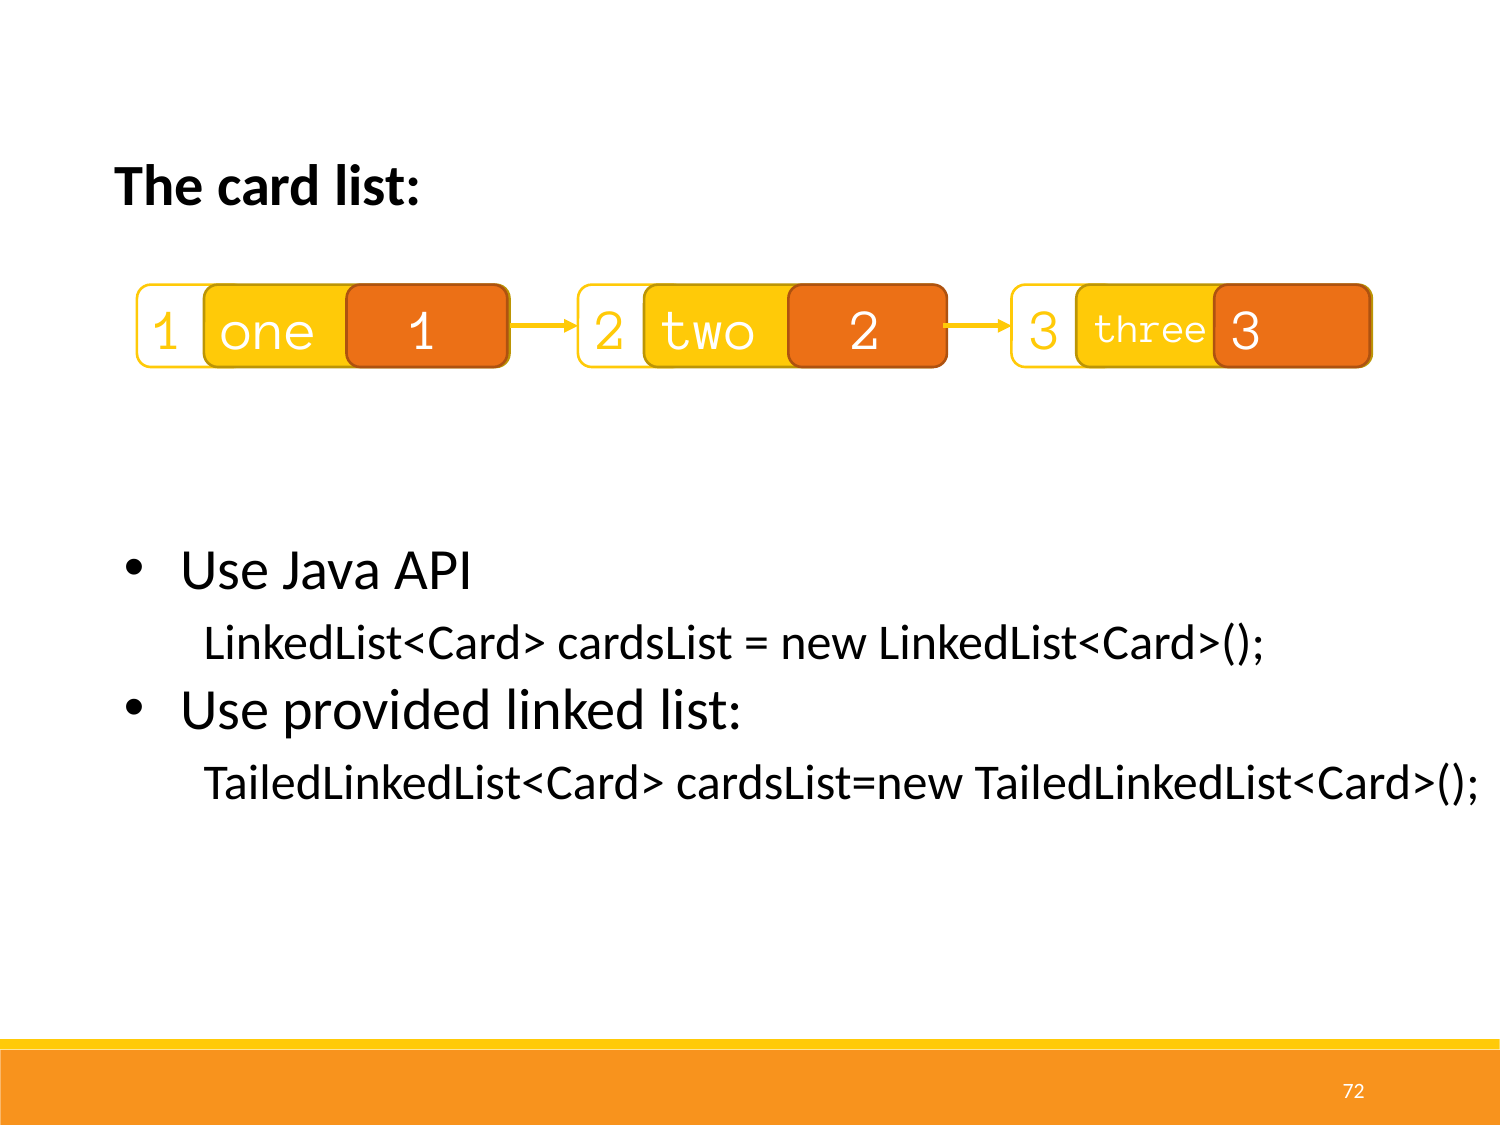

The card list:
2
two
2
3
three
3
1
one
1
Use Java API
      LinkedList<Card> cardsList = new LinkedList<Card>();
Use provided linked list:
      TailedLinkedList<Card> cardsList=new TailedLinkedList<Card>();

72